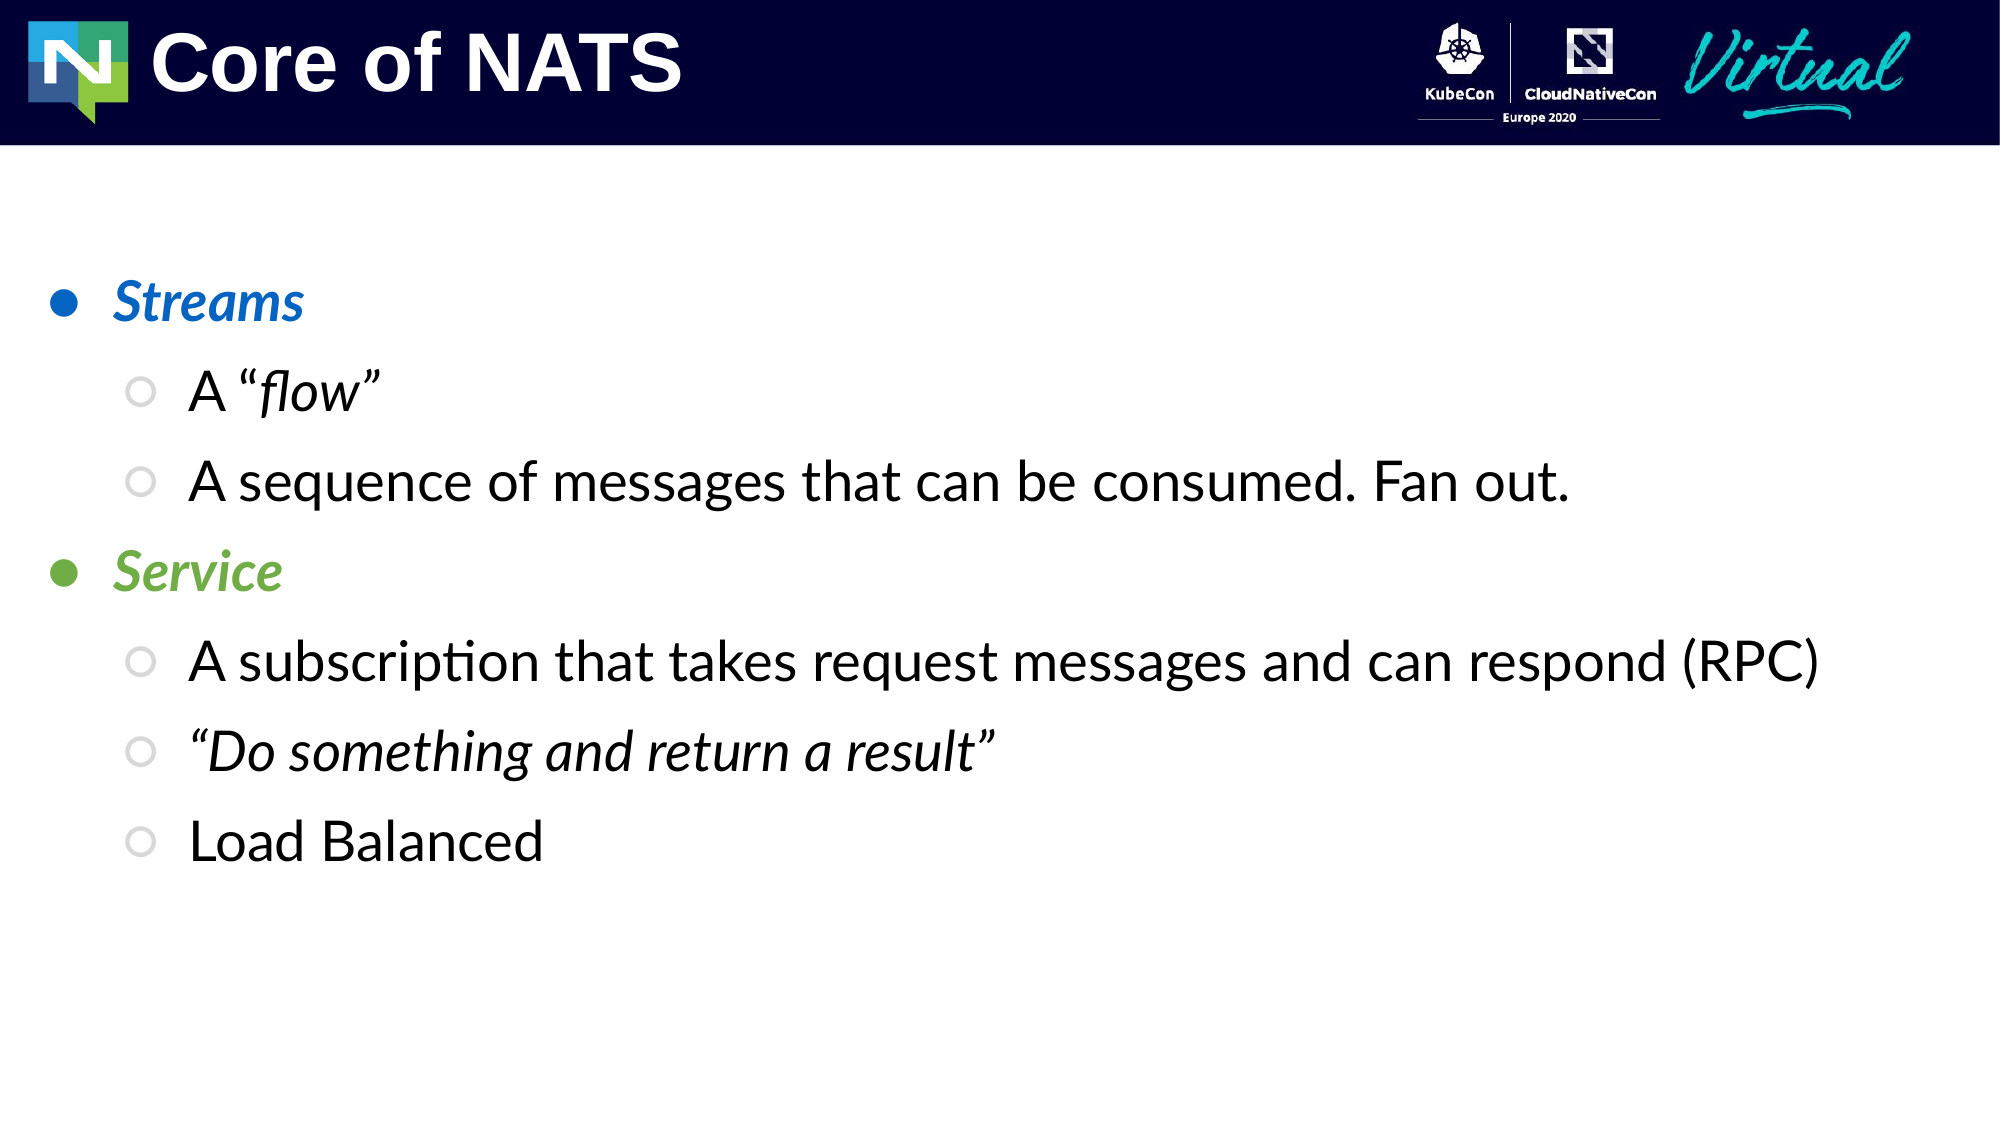

Core of NATS
Streams
A “flow”
A sequence of messages that can be consumed. Fan out.
Service
A subscription that takes request messages and can respond (RPC)
“Do something and return a result”
Load Balanced